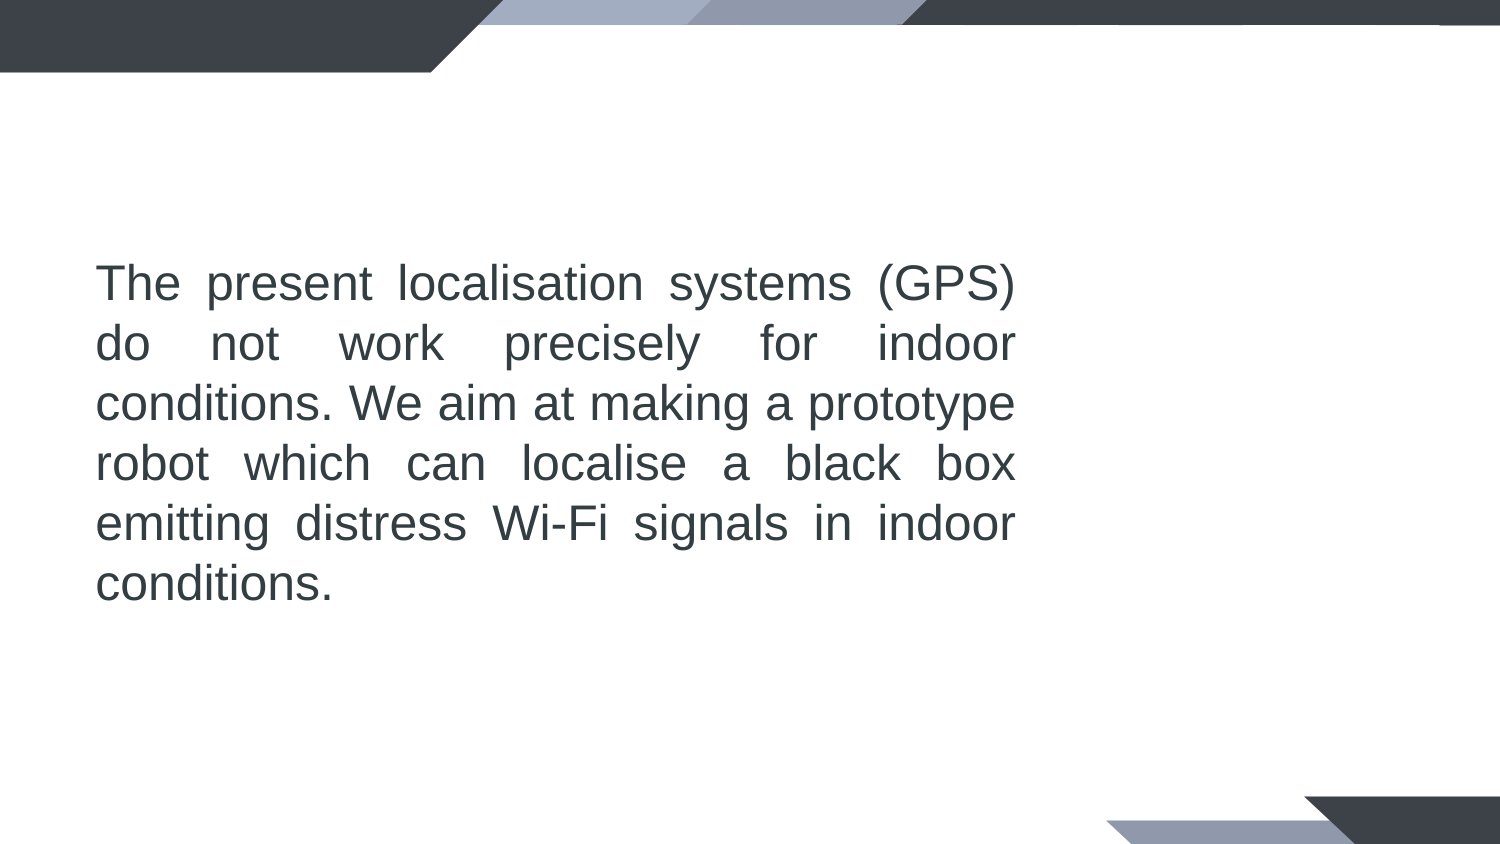

# The present localisation systems (GPS) do not work precisely for indoor conditions. We aim at making a prototype robot which can localise a black box emitting distress Wi-Fi signals in indoor conditions.